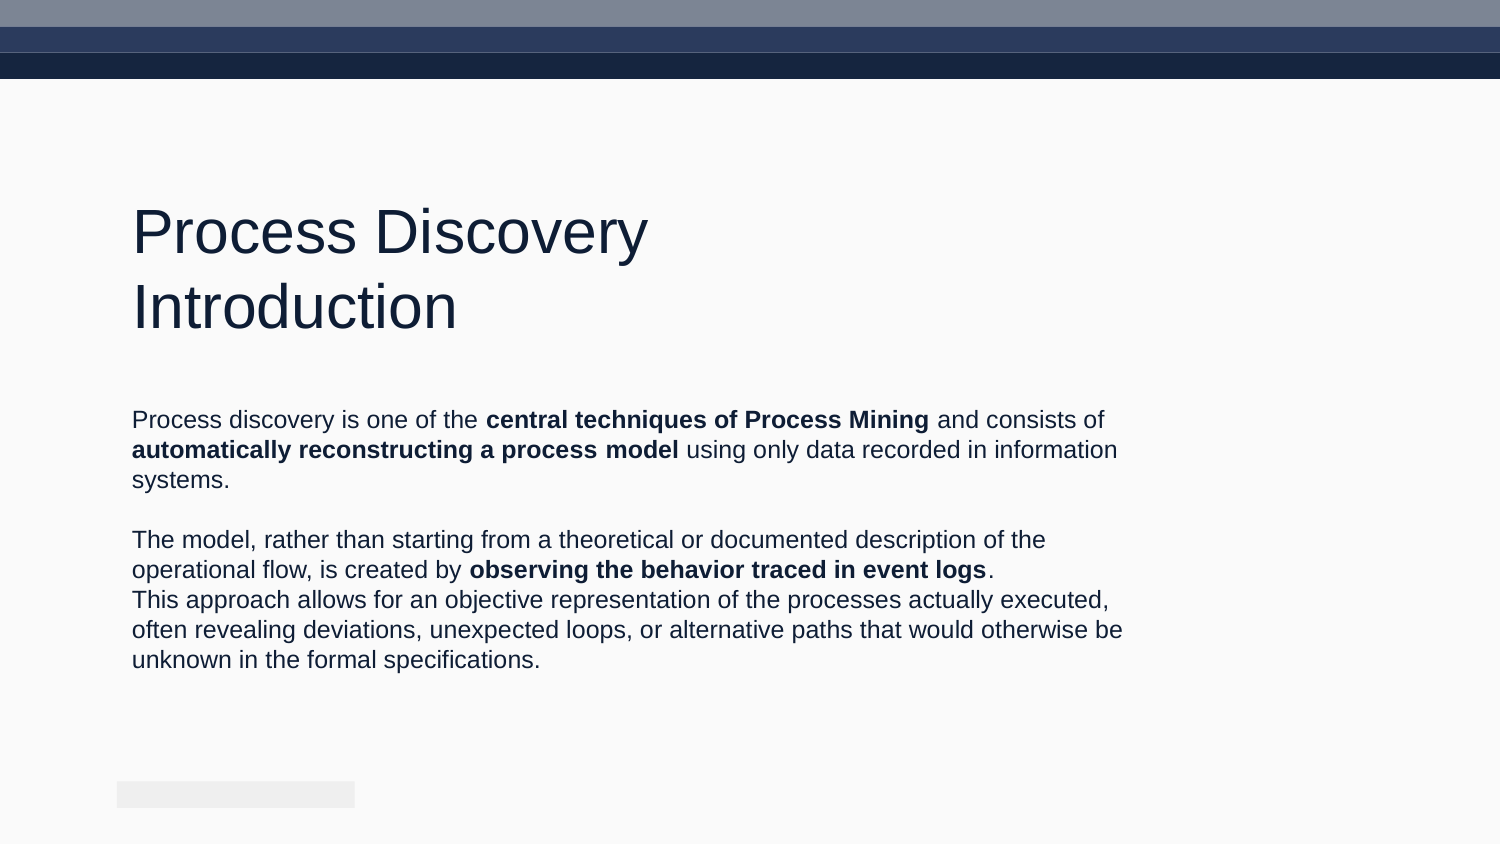

# Process Discovery Introduction
Process discovery is one of the central techniques of Process Mining and consists of automatically reconstructing a process model using only data recorded in information systems.
The model, rather than starting from a theoretical or documented description of the operational flow, is created by observing the behavior traced in event logs.
This approach allows for an objective representation of the processes actually executed, often revealing deviations, unexpected loops, or alternative paths that would otherwise be unknown in the formal specifications.